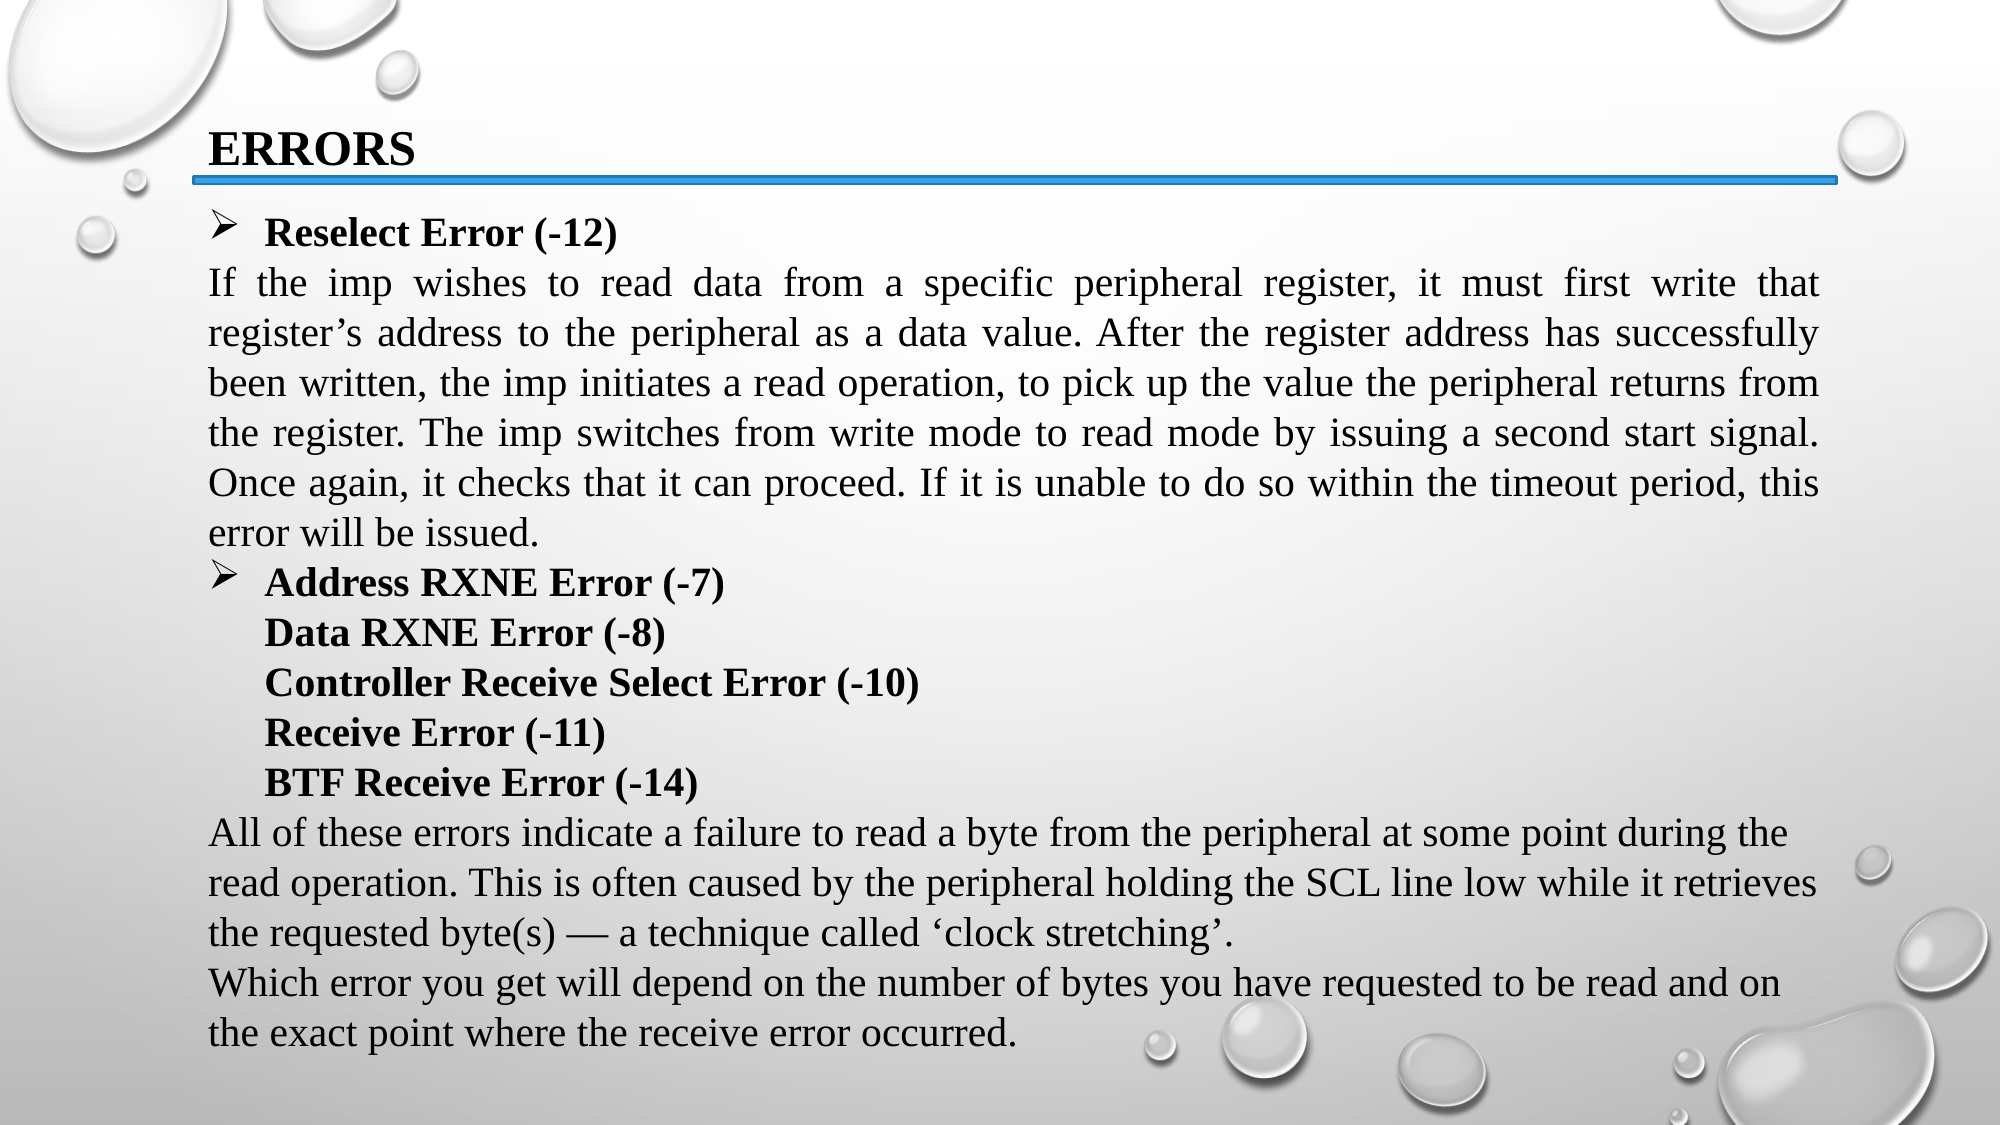

ERRORS

Reselect Error (-12)
If the imp wishes to read data from a specific peripheral register, it must first write that register’s address to the peripheral as a data value. After the register address has successfully been written, the imp initiates a read operation, to pick up the value the peripheral returns from the register. The imp switches from write mode to read mode by issuing a second start signal. Once again, it checks that it can proceed. If it is unable to do so within the timeout period, this error will be issued.
Address RXNE Error (-7)
Data RXNE Error (-8)
Controller Receive Select Error (-10)
Receive Error (-11)
BTF Receive Error (-14)
All of these errors indicate a failure to read a byte from the peripheral at some point during the read operation. This is often caused by the peripheral holding the SCL line low while it retrieves the requested byte(s) — a technique called ‘clock stretching’.
Which error you get will depend on the number of bytes you have requested to be read and on the exact point where the receive error occurred.